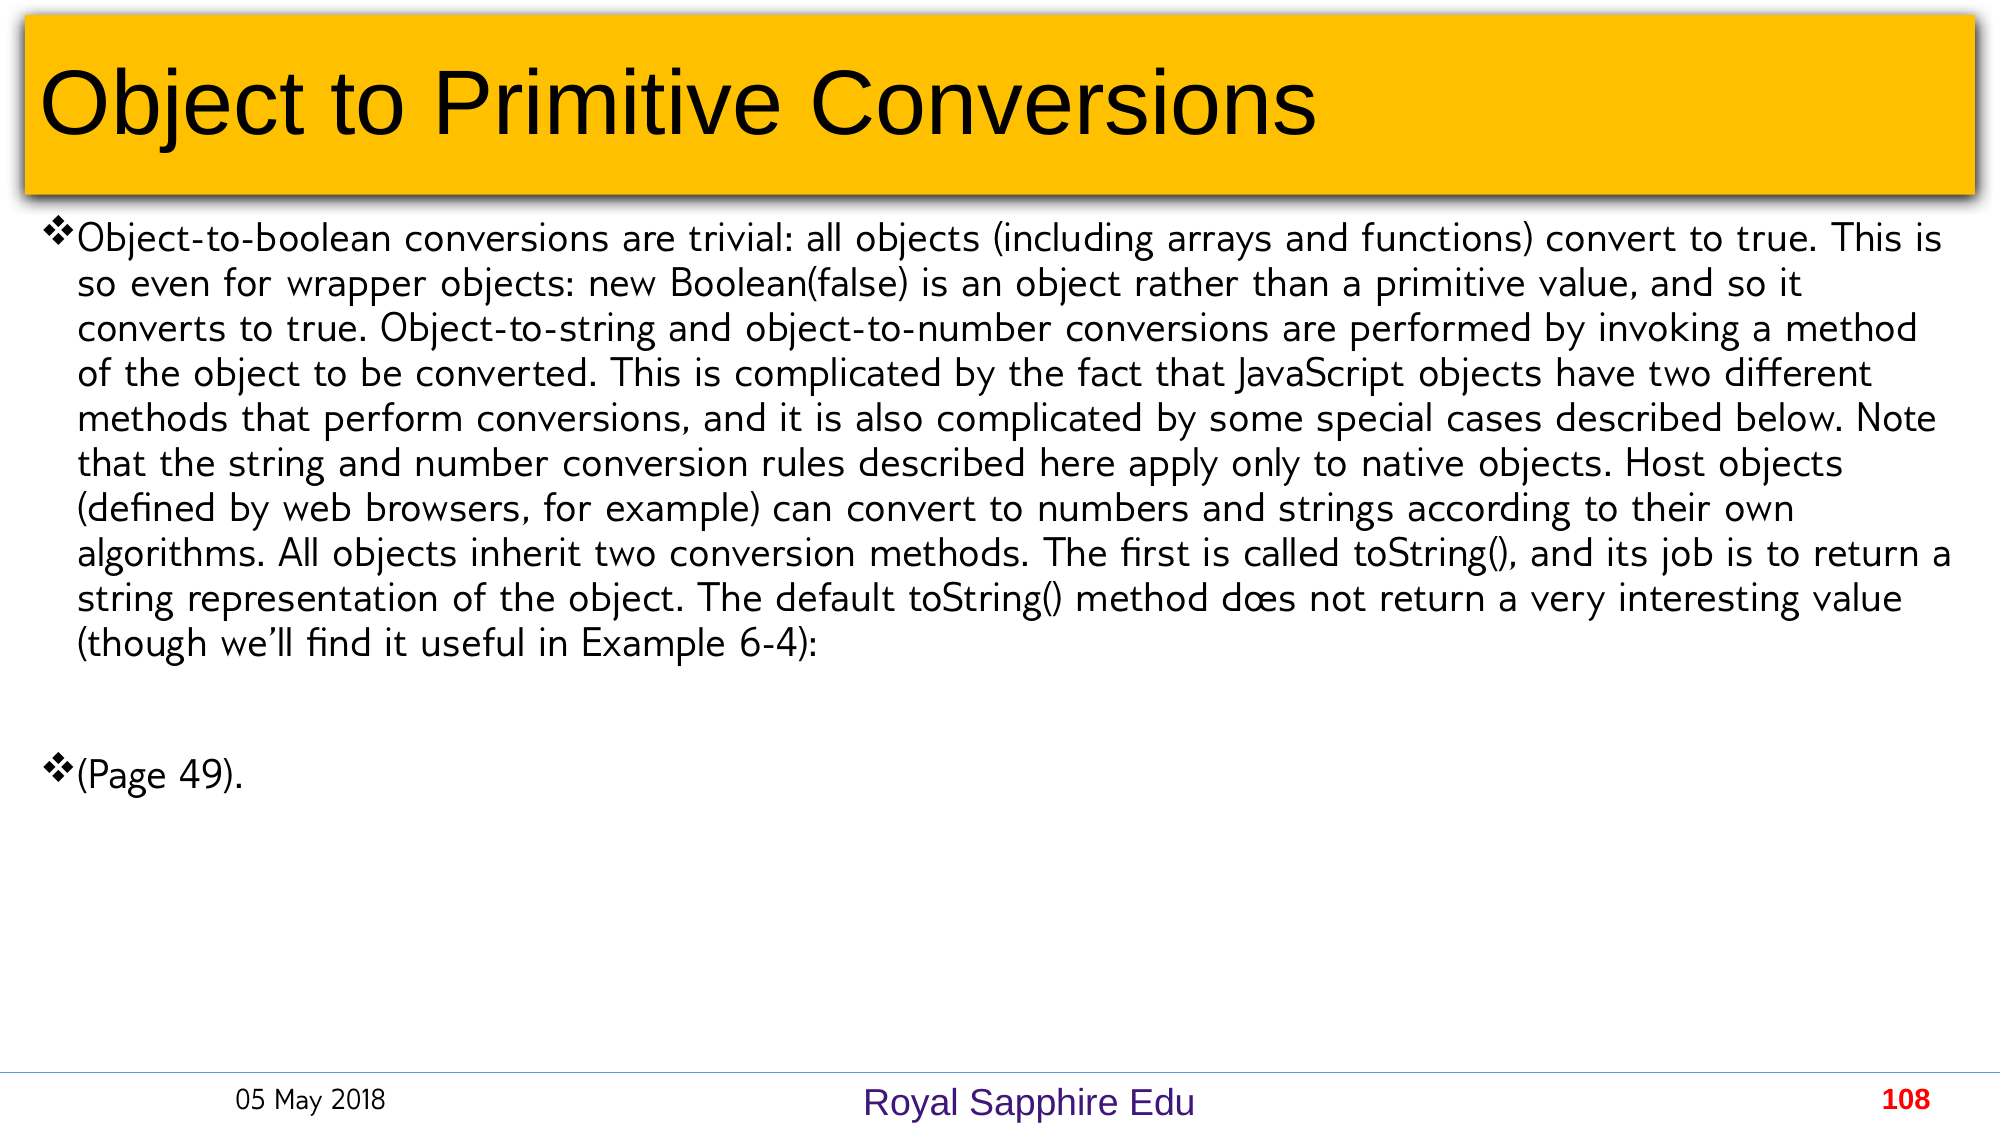

# Object to Primitive Conversions
Object-to-boolean conversions are trivial: all objects (including arrays and functions) convert to true. This is so even for wrapper objects: new Boolean(false) is an object rather than a primitive value, and so it converts to true. Object-to-string and object-to-number conversions are performed by invoking a method of the object to be converted. This is complicated by the fact that JavaScript objects have two different methods that perform conversions, and it is also complicated by some special cases described below. Note that the string and number conversion rules described here apply only to native objects. Host objects (defined by web browsers, for example) can convert to numbers and strings according to their own algorithms. All objects inherit two conversion methods. The first is called toString(), and its job is to return a string representation of the object. The default toString() method does not return a very interesting value (though we’ll find it useful in Example 6-4):

(Page 49).
05 May 2018
108